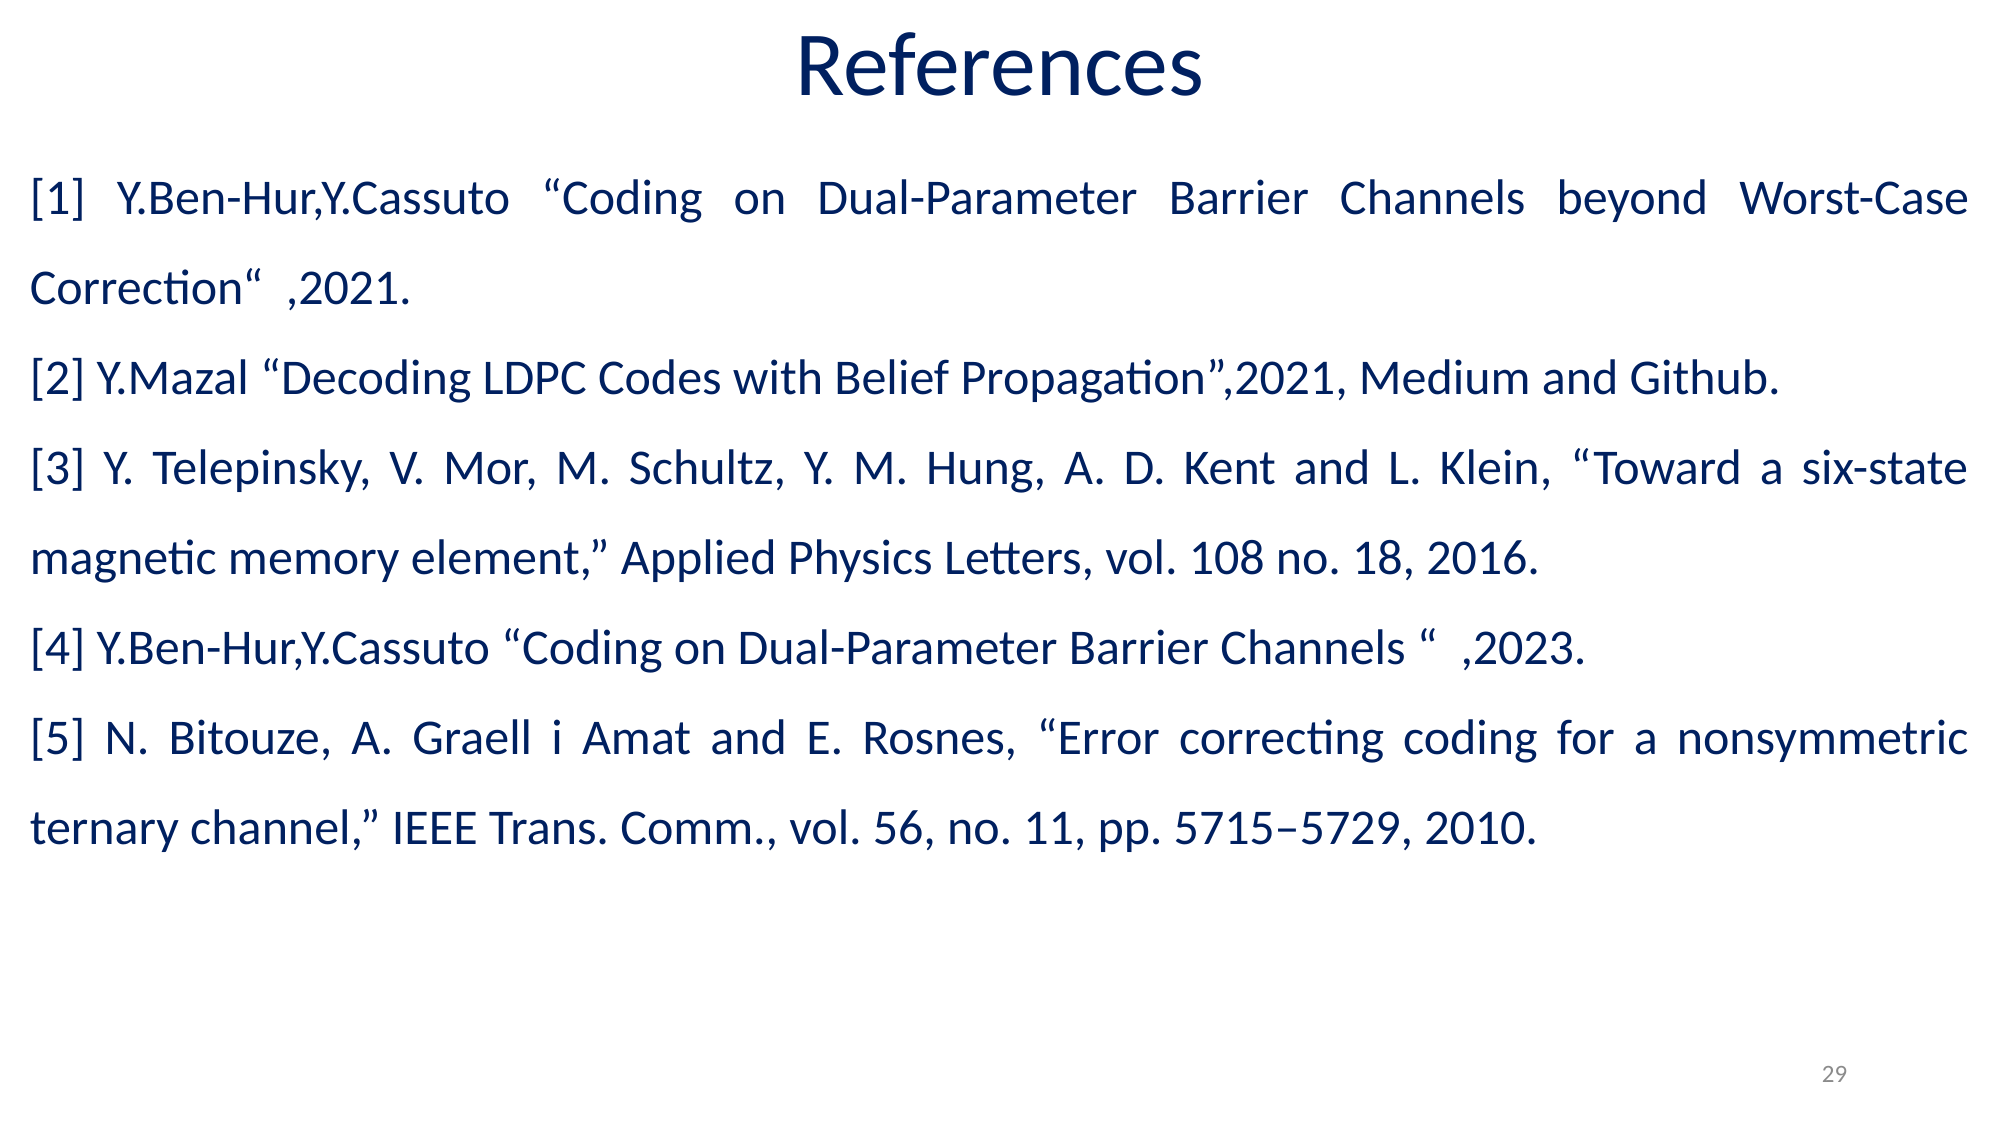

# References
[1] Y.Ben-Hur,Y.Cassuto “Coding on Dual-Parameter Barrier Channels beyond Worst-Case Correction“  ,2021.
[2] Y.Mazal “Decoding LDPC Codes with Belief Propagation”,2021, Medium and Github.
[3] Y. Telepinsky, V. Mor, M. Schultz, Y. M. Hung, A. D. Kent and L. Klein, “Toward a six-state magnetic memory element,” Applied Physics Letters, vol. 108 no. 18, 2016.
[4] Y.Ben-Hur,Y.Cassuto “Coding on Dual-Parameter Barrier Channels “  ,2023.
[5] N. Bitouze, A. Graell i Amat and E. Rosnes, “Error correcting coding for a nonsymmetric ternary channel,” IEEE Trans. Comm., vol. 56, no. 11, pp. 5715–5729, 2010.
29